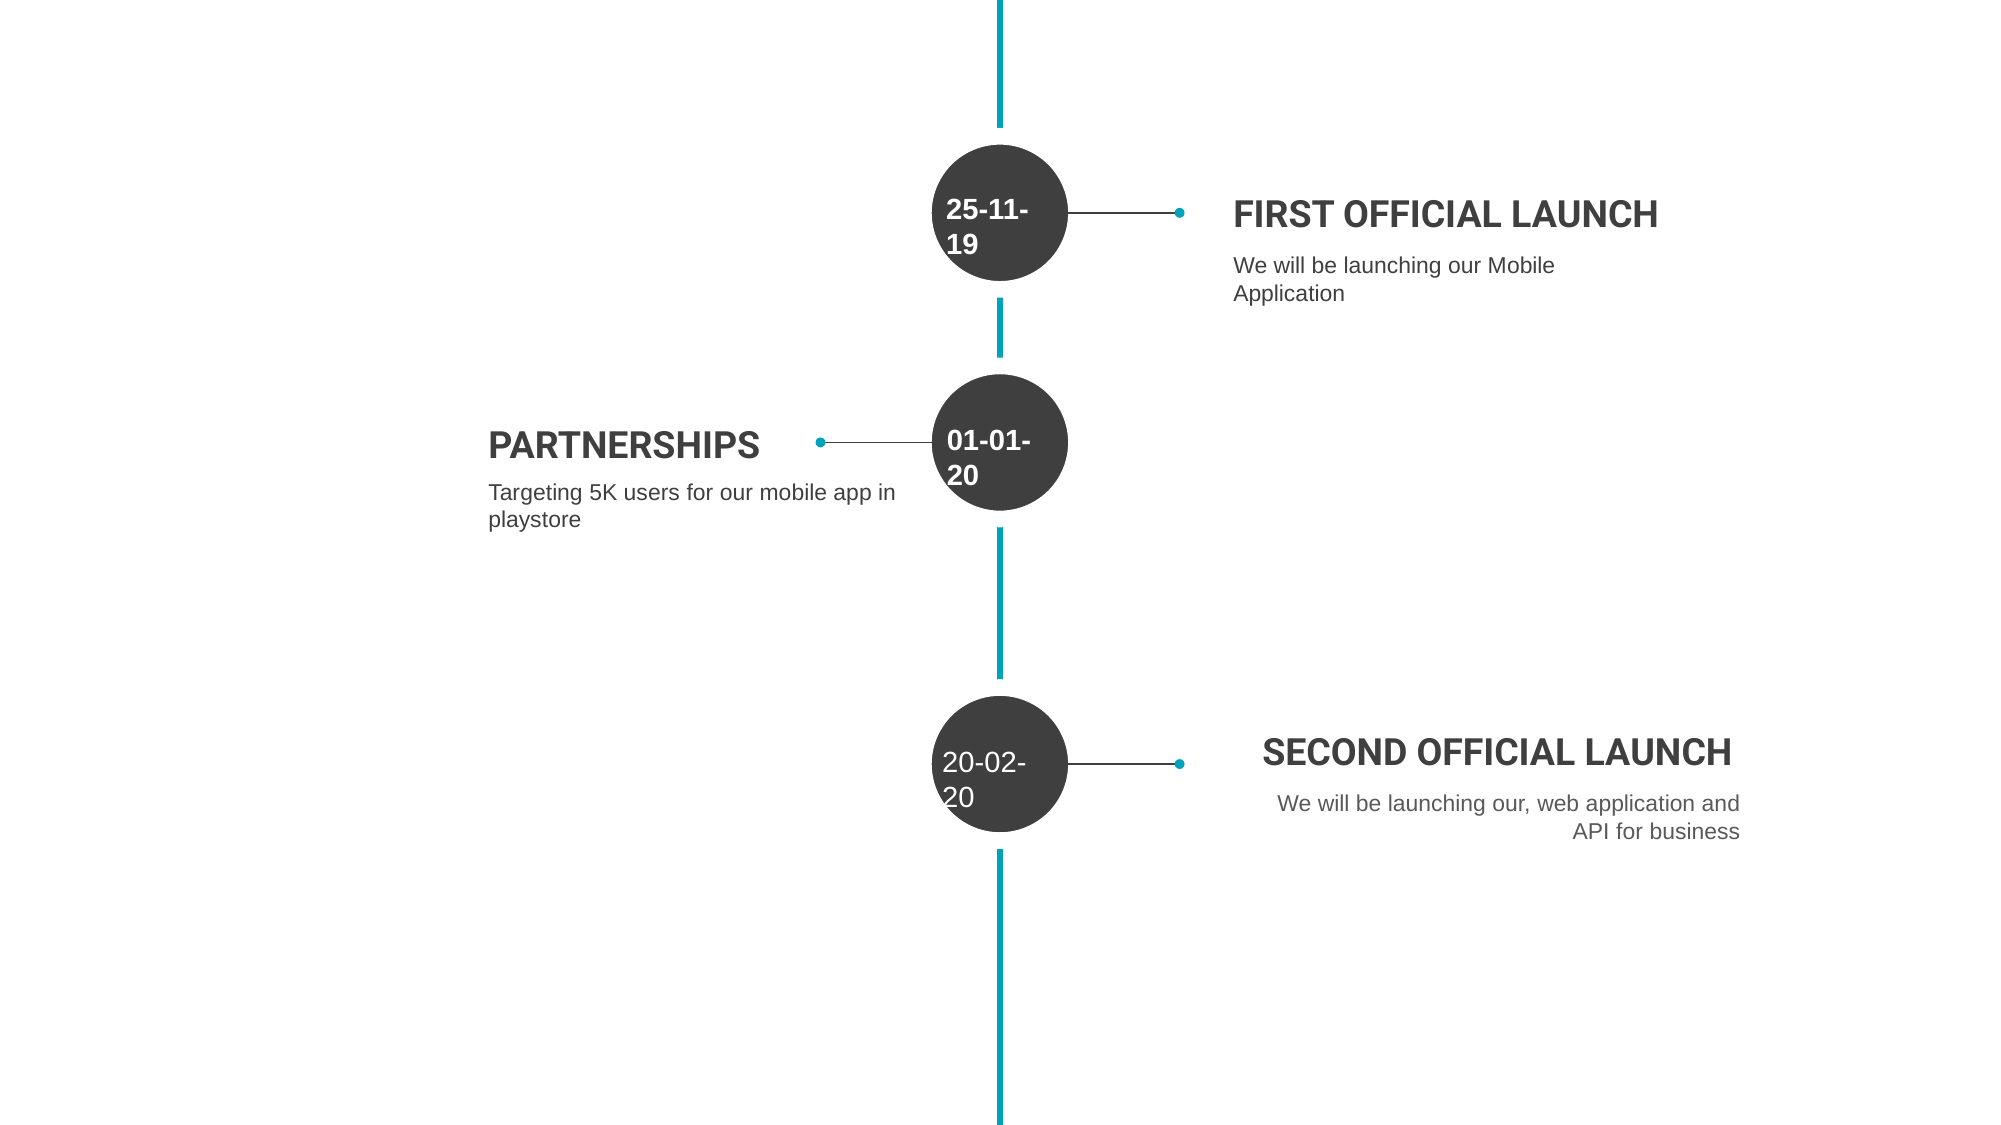

FIRST OFFICIAL LAUNCH
25-11-19

We will be launching our Mobile Application

PARTNERSHIPS
01-01-20

Targeting 5K users for our mobile app in playstore

SECOND OFFICIAL LAUNCH
20-02-20

We will be launching our, web application and API for business